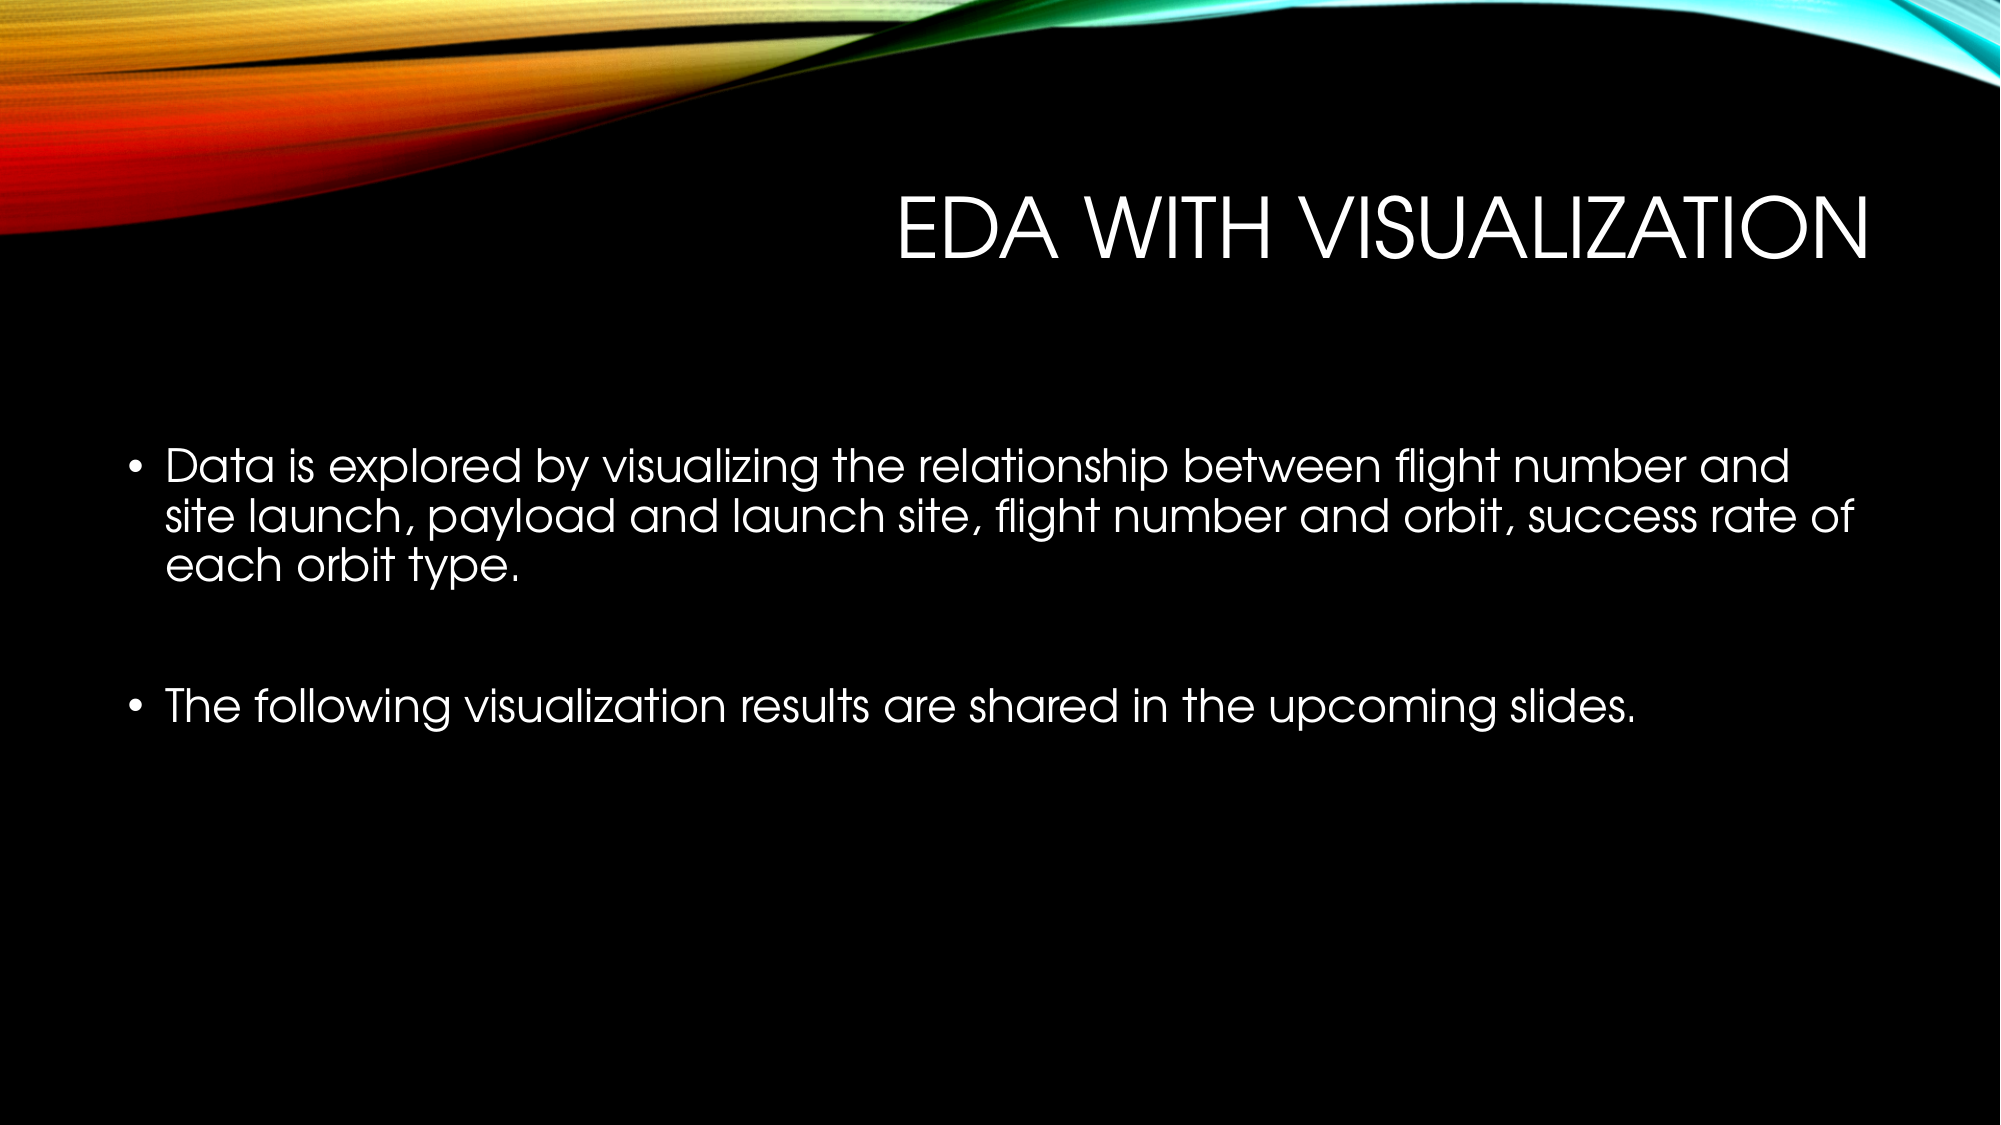

# EDA with Visualization

Data is explored by visualizing the relationship between flight number and site launch, payload and launch site, flight number and orbit, success rate of each orbit type.

The following visualization results are shared in the upcoming slides.